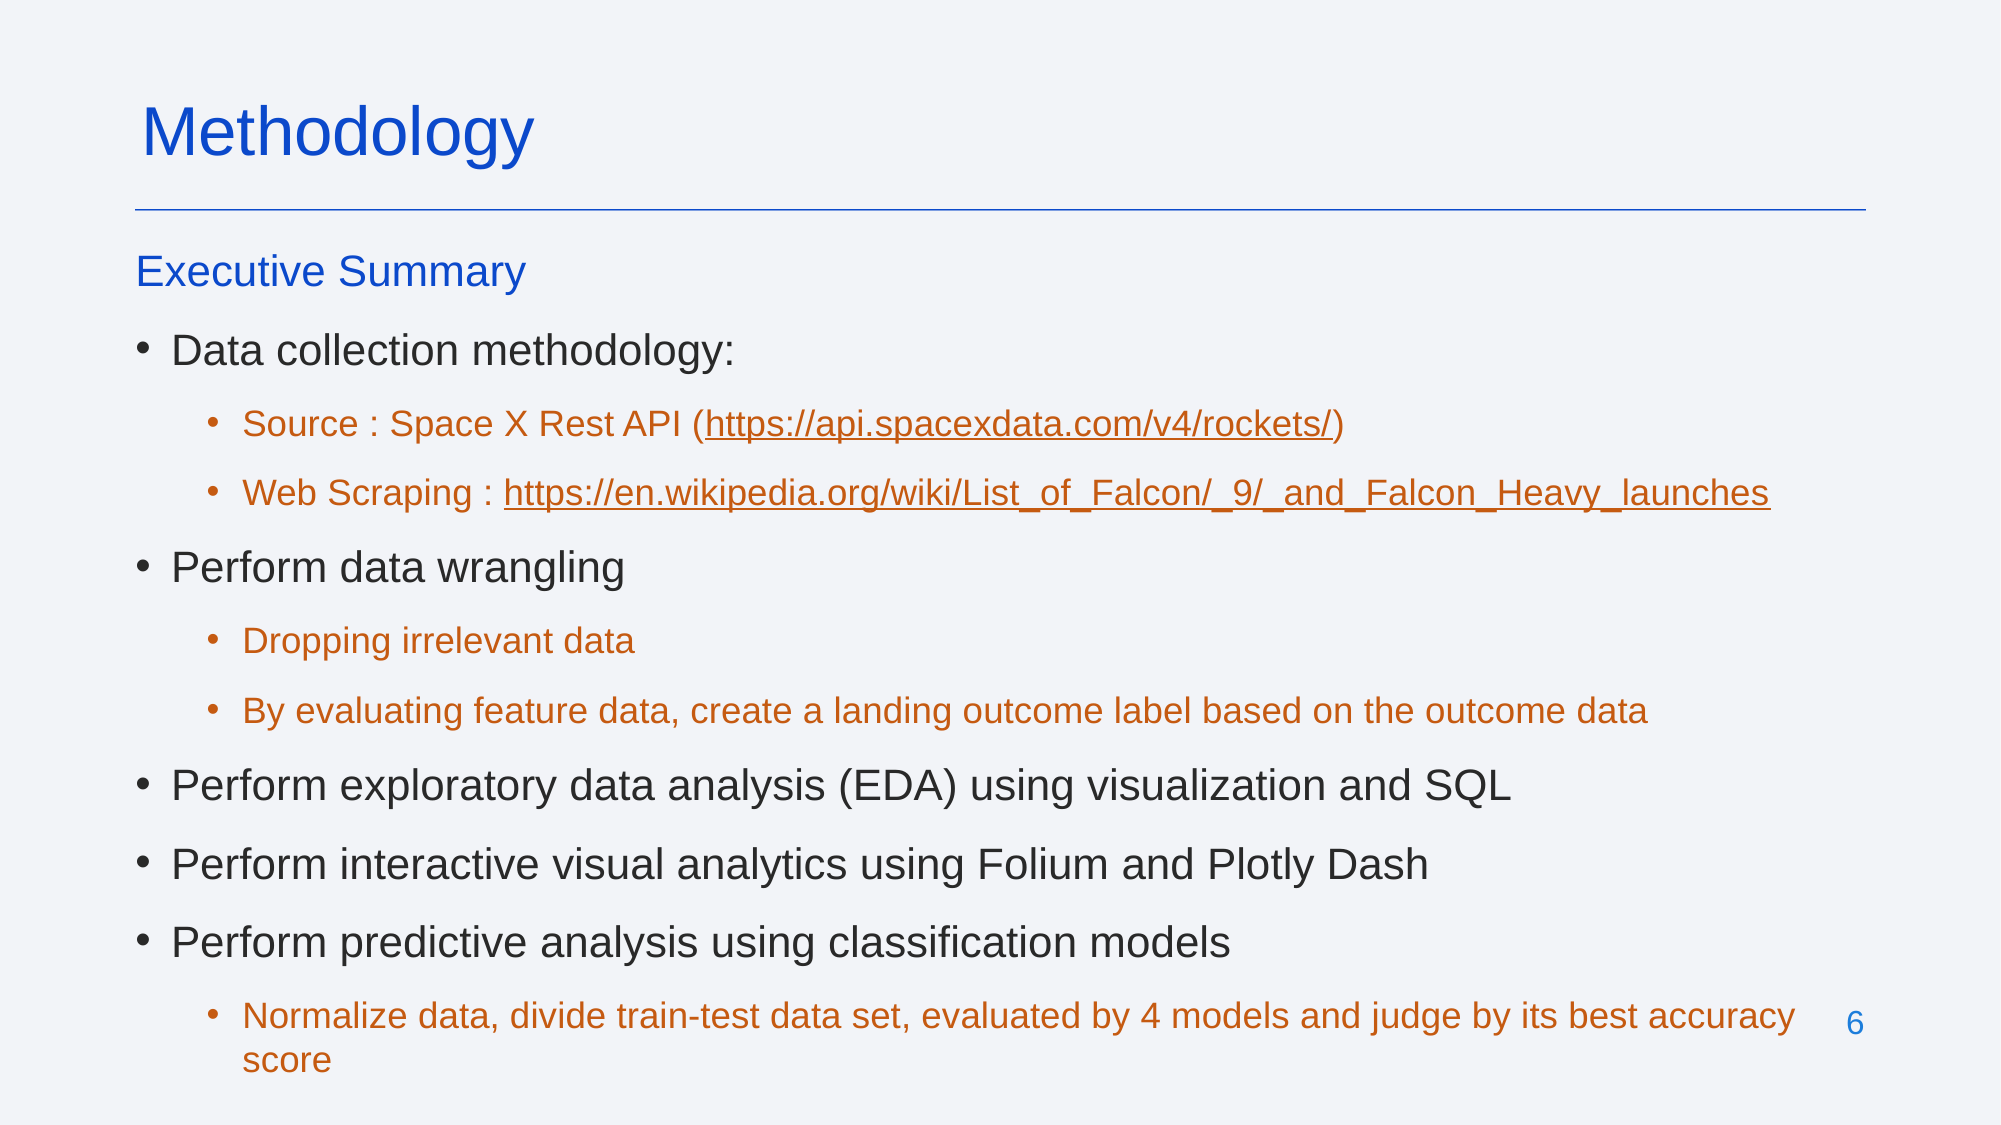

Methodology
Executive Summary
Data collection methodology:
Source : Space X Rest API (https://api.spacexdata.com/v4/rockets/)
Web Scraping : https://en.wikipedia.org/wiki/List_of_Falcon/_9/_and_Falcon_Heavy_launches
Perform data wrangling
Dropping irrelevant data
By evaluating feature data, create a landing outcome label based on the outcome data
Perform exploratory data analysis (EDA) using visualization and SQL
Perform interactive visual analytics using Folium and Plotly Dash
Perform predictive analysis using classification models
Normalize data, divide train-test data set, evaluated by 4 models and judge by its best accuracy score
6